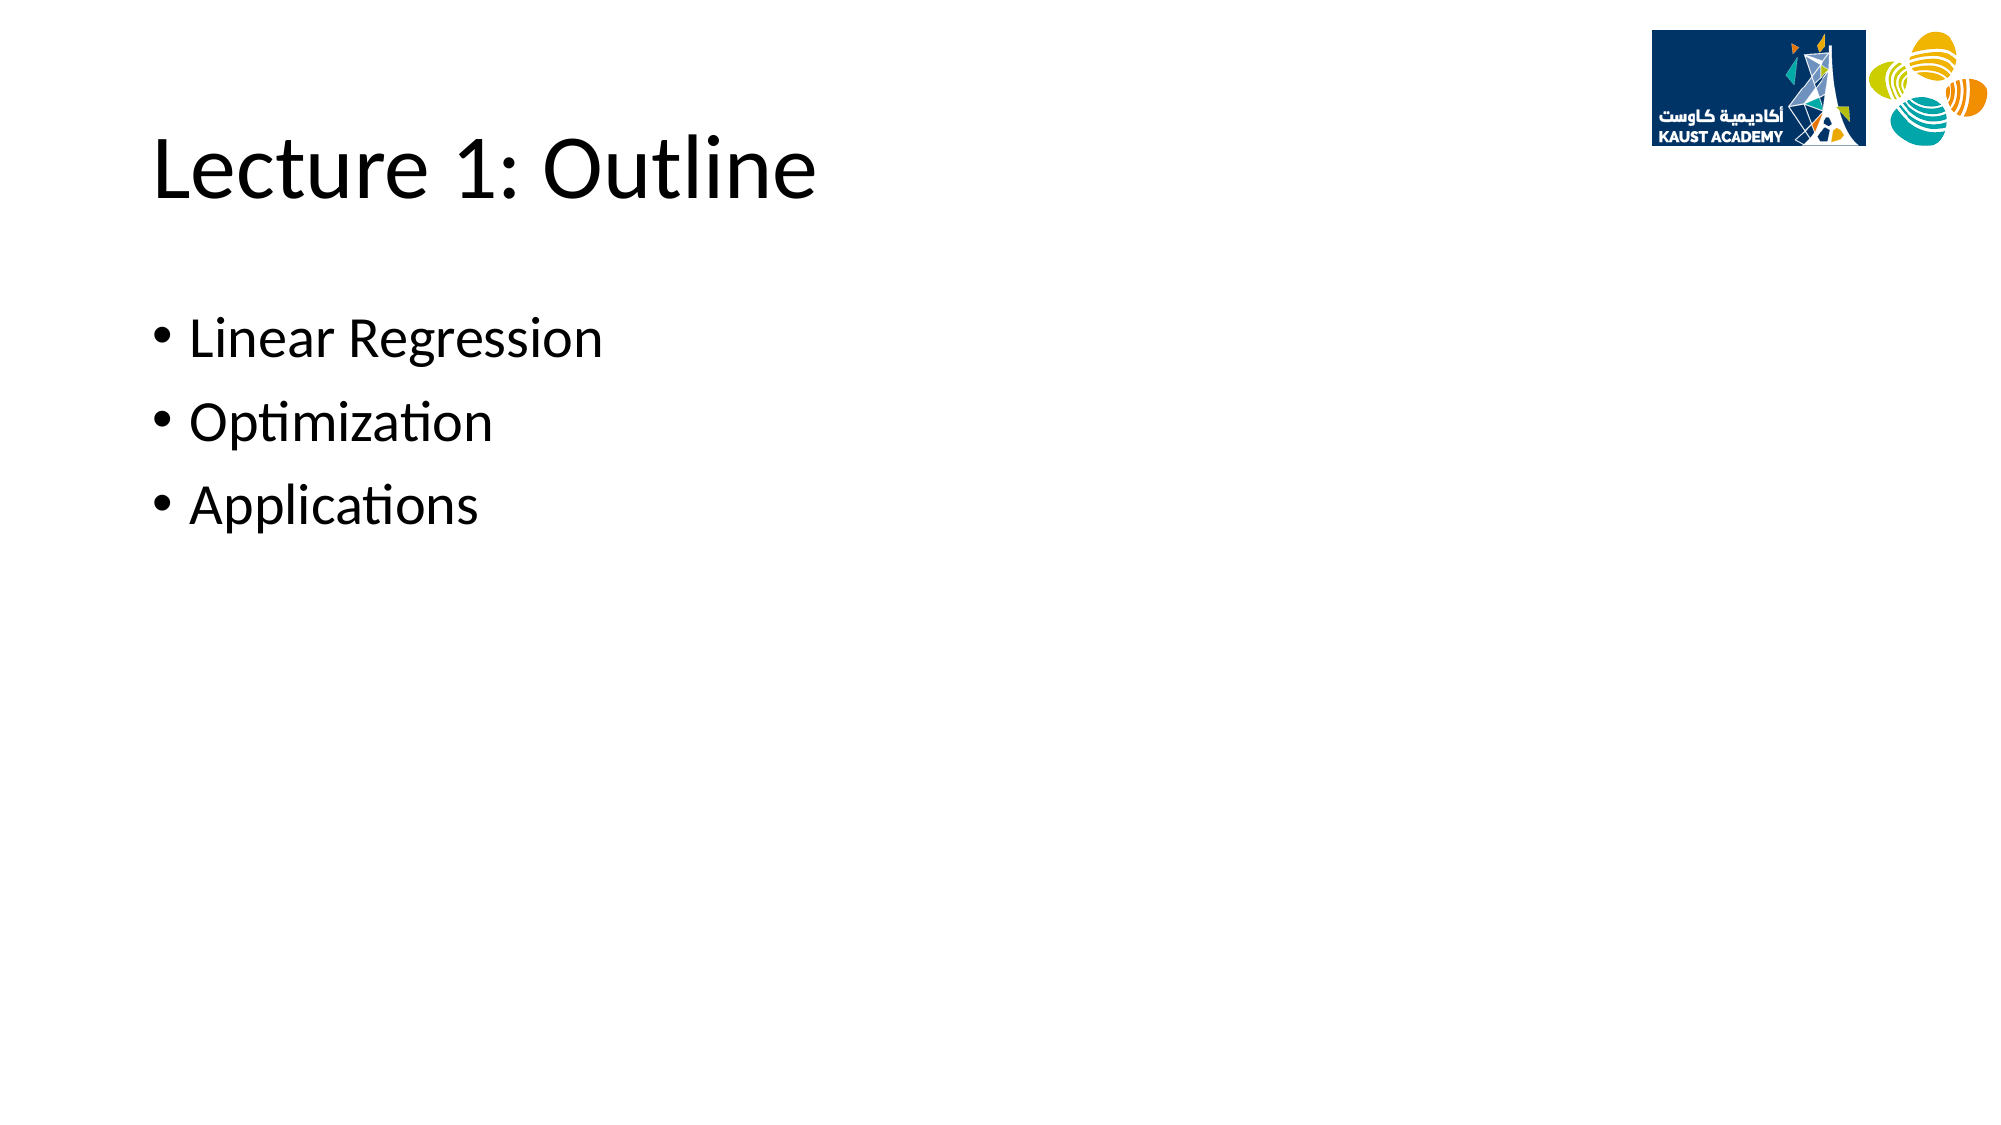

# Lecture 1: Outline
Linear Regression
Optimization
Applications